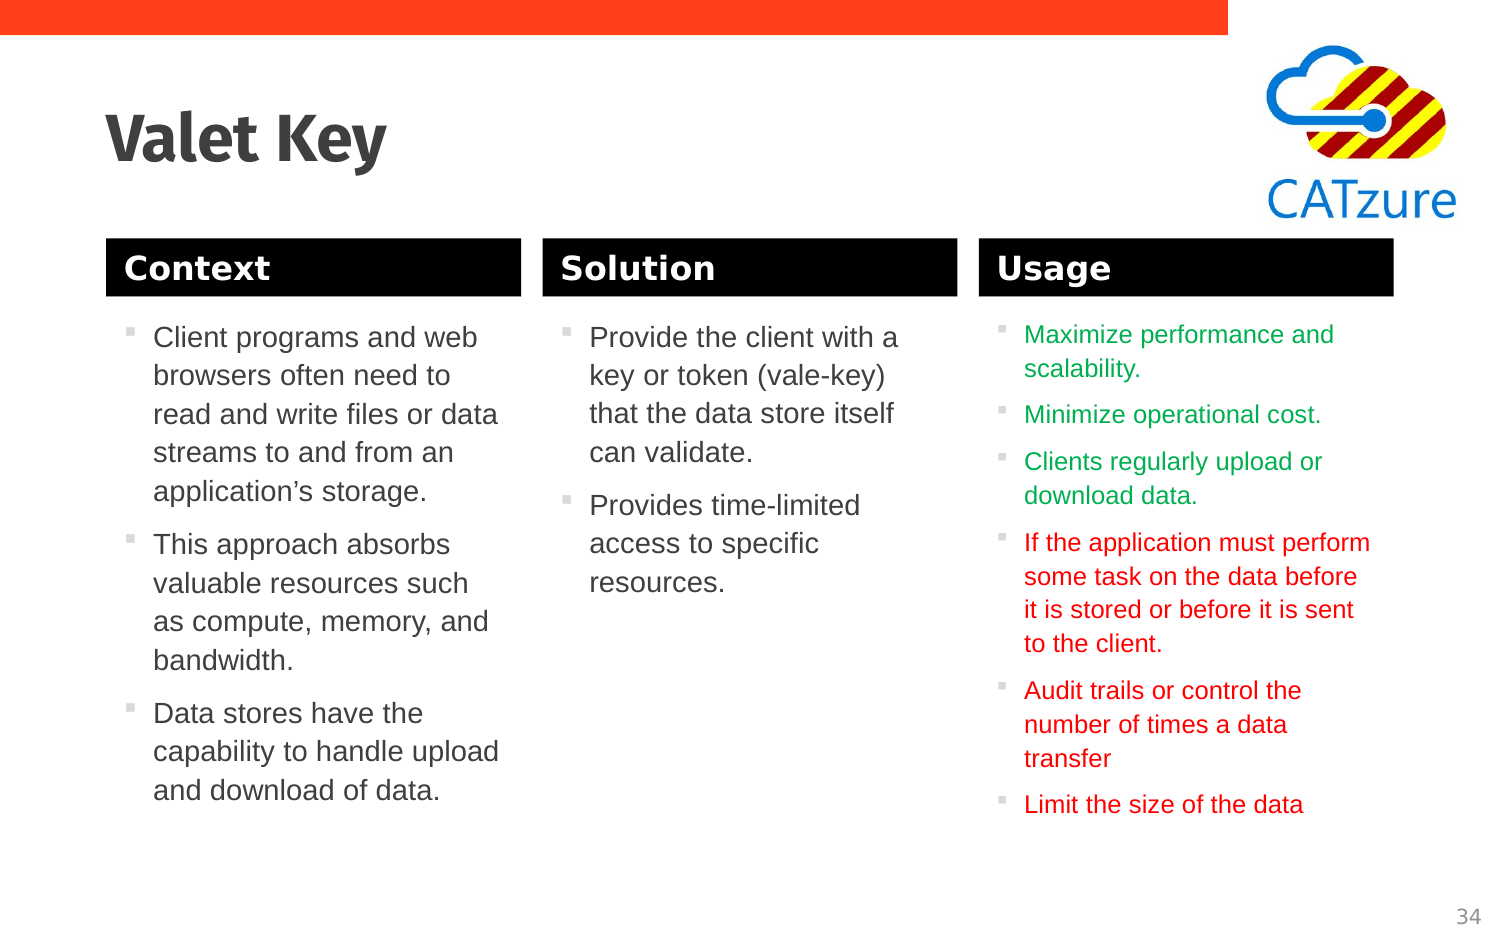

# Valet Key
Context
Solution
Usage
Client programs and web browsers often need to read and write files or data streams to and from an application’s storage.
This approach absorbs valuable resources such as compute, memory, and bandwidth.
Data stores have the capability to handle upload and download of data.
Provide the client with a key or token (vale-key) that the data store itself can validate.
Provides time-limited access to specific resources.
Maximize performance and scalability.
Minimize operational cost.
Clients regularly upload or download data.
If the application must perform some task on the data before it is stored or before it is sent to the client.
Audit trails or control the number of times a data transfer
Limit the size of the data
34